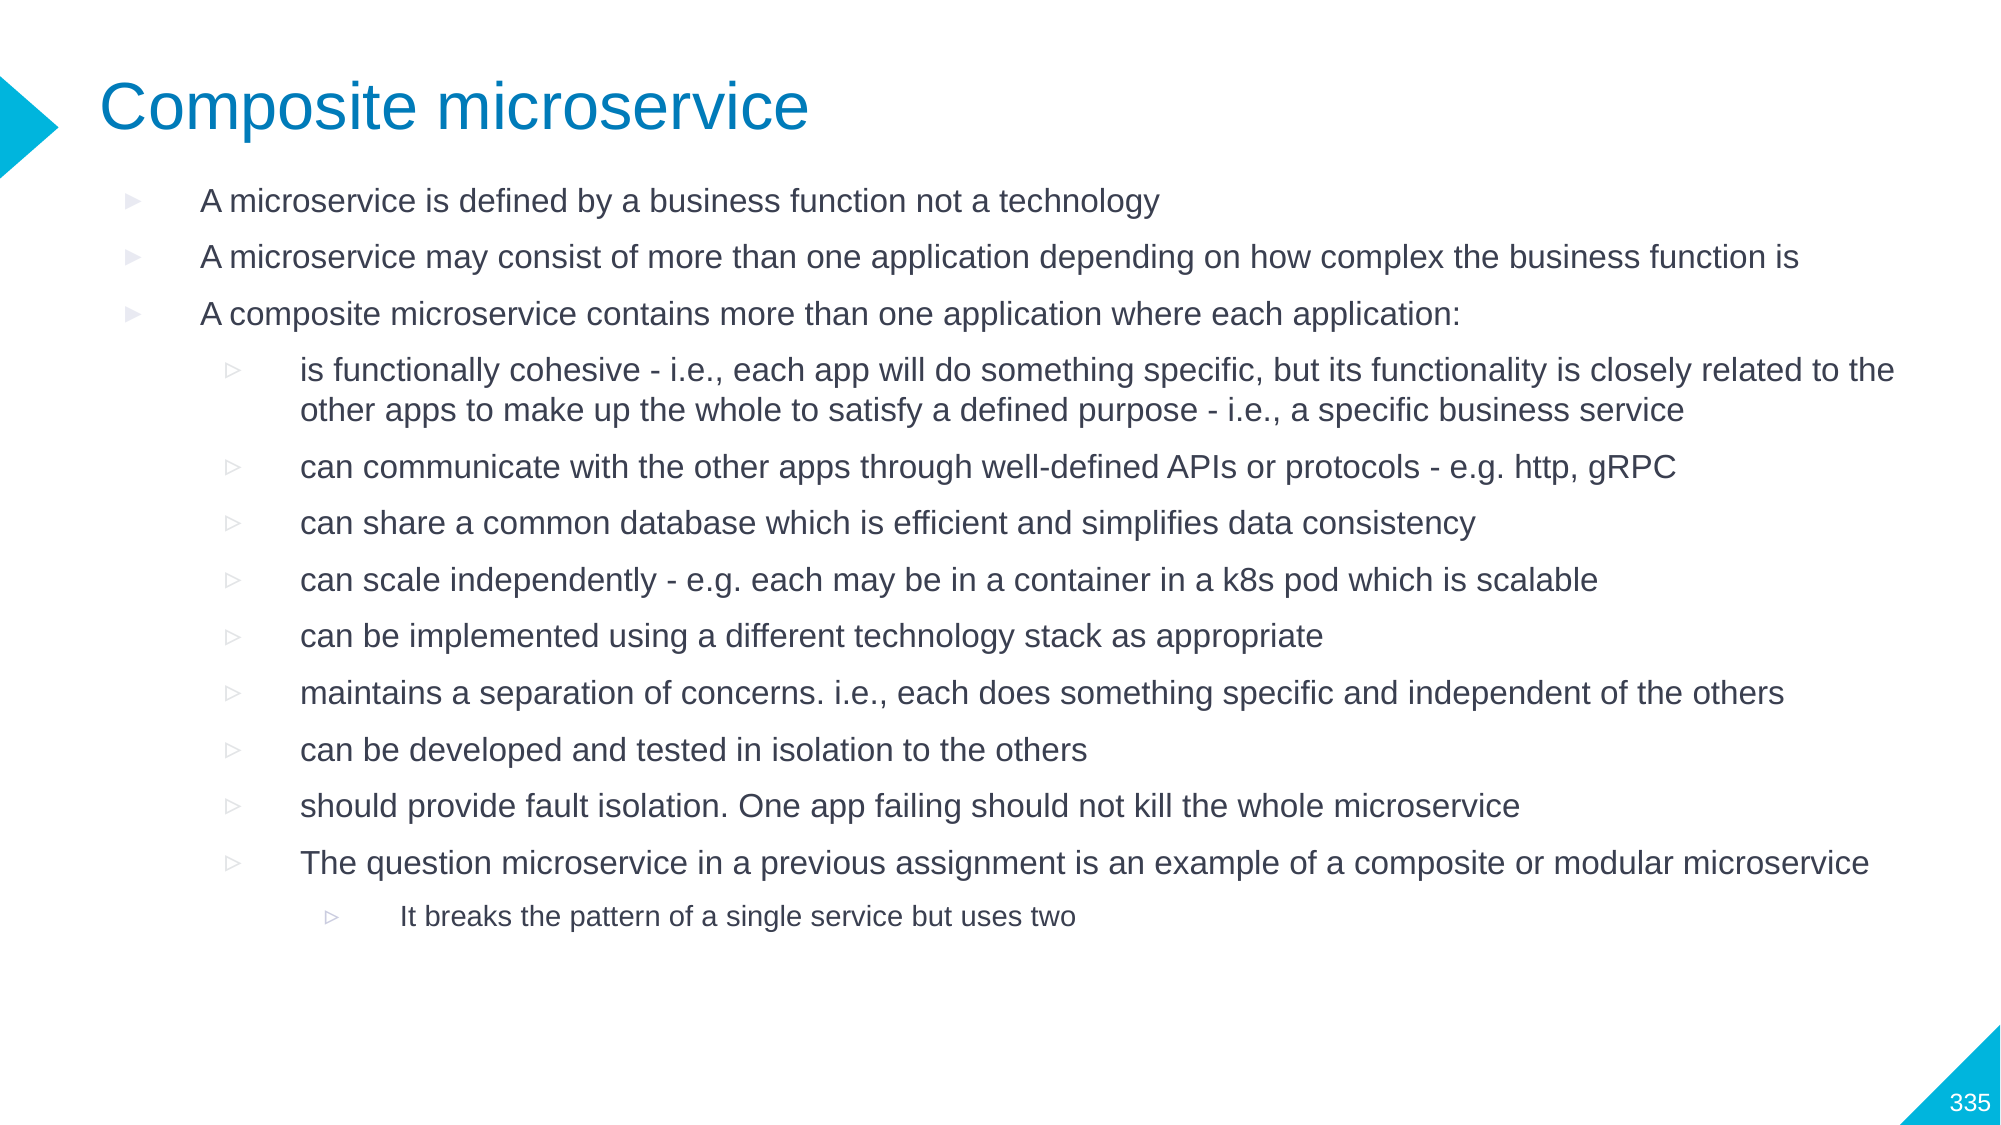

# Composite microservice
A microservice is defined by a business function not a technology
A microservice may consist of more than one application depending on how complex the business function is
A composite microservice contains more than one application where each application:
is functionally cohesive - i.e., each app will do something specific, but its functionality is closely related to the other apps to make up the whole to satisfy a defined purpose - i.e., a specific business service
can communicate with the other apps through well-defined APIs or protocols - e.g. http, gRPC
can share a common database which is efficient and simplifies data consistency
can scale independently - e.g. each may be in a container in a k8s pod which is scalable
can be implemented using a different technology stack as appropriate
maintains a separation of concerns. i.e., each does something specific and independent of the others
can be developed and tested in isolation to the others
should provide fault isolation. One app failing should not kill the whole microservice
The question microservice in a previous assignment is an example of a composite or modular microservice
It breaks the pattern of a single service but uses two

335